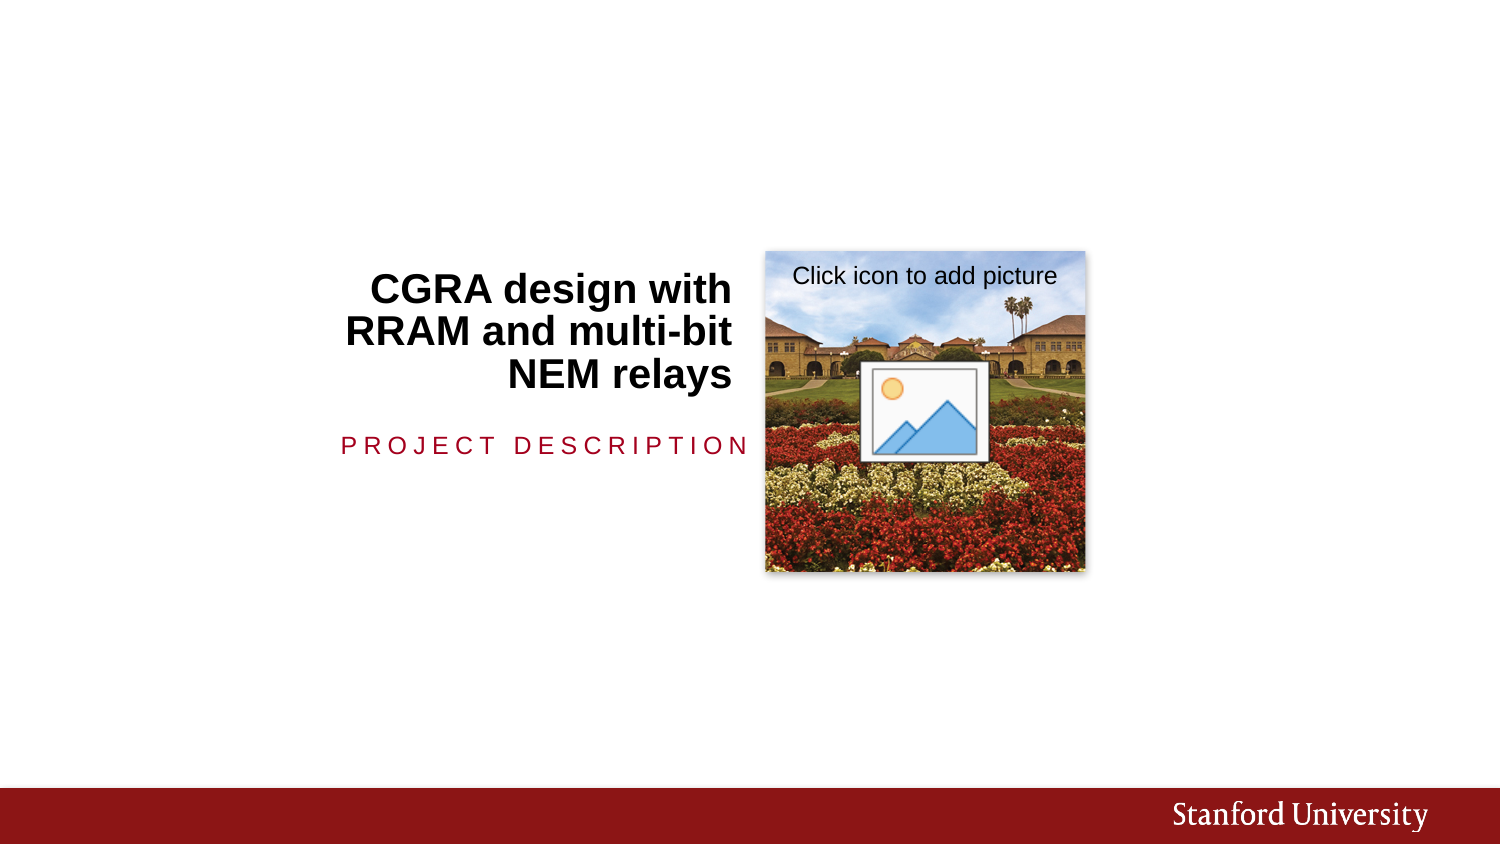

# CGRA design with RRAM and multi-bit NEM relays
Project Description